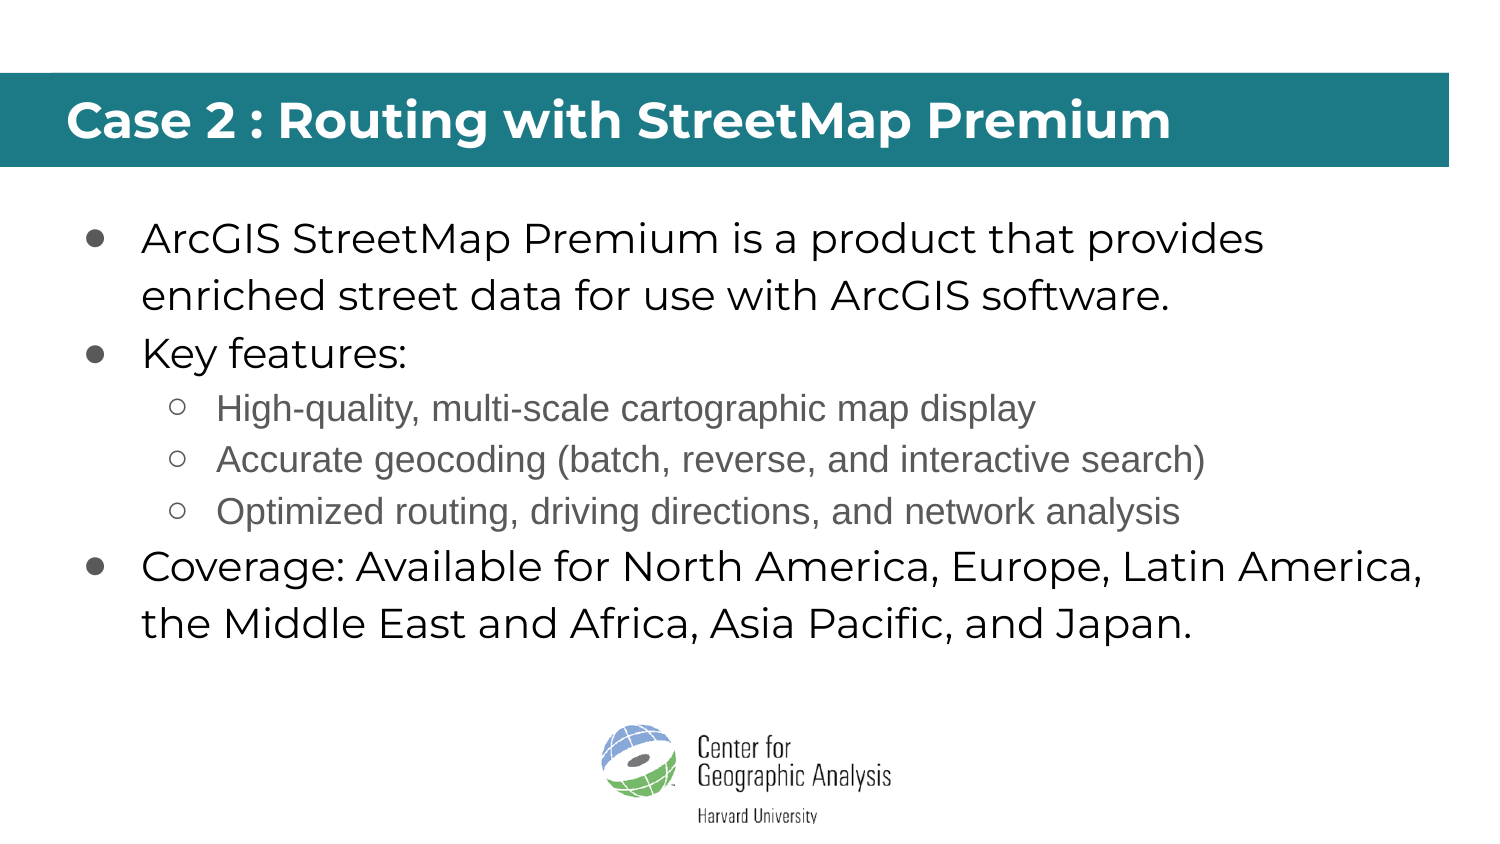

# Case 2 : Routing with StreetMap Premium
ArcGIS StreetMap Premium is a product that provides enriched street data for use with ArcGIS software.
Key features:
High-quality, multi-scale cartographic map display
Accurate geocoding (batch, reverse, and interactive search)
Optimized routing, driving directions, and network analysis
Coverage: Available for North America, Europe, Latin America, the Middle East and Africa, Asia Pacific, and Japan.